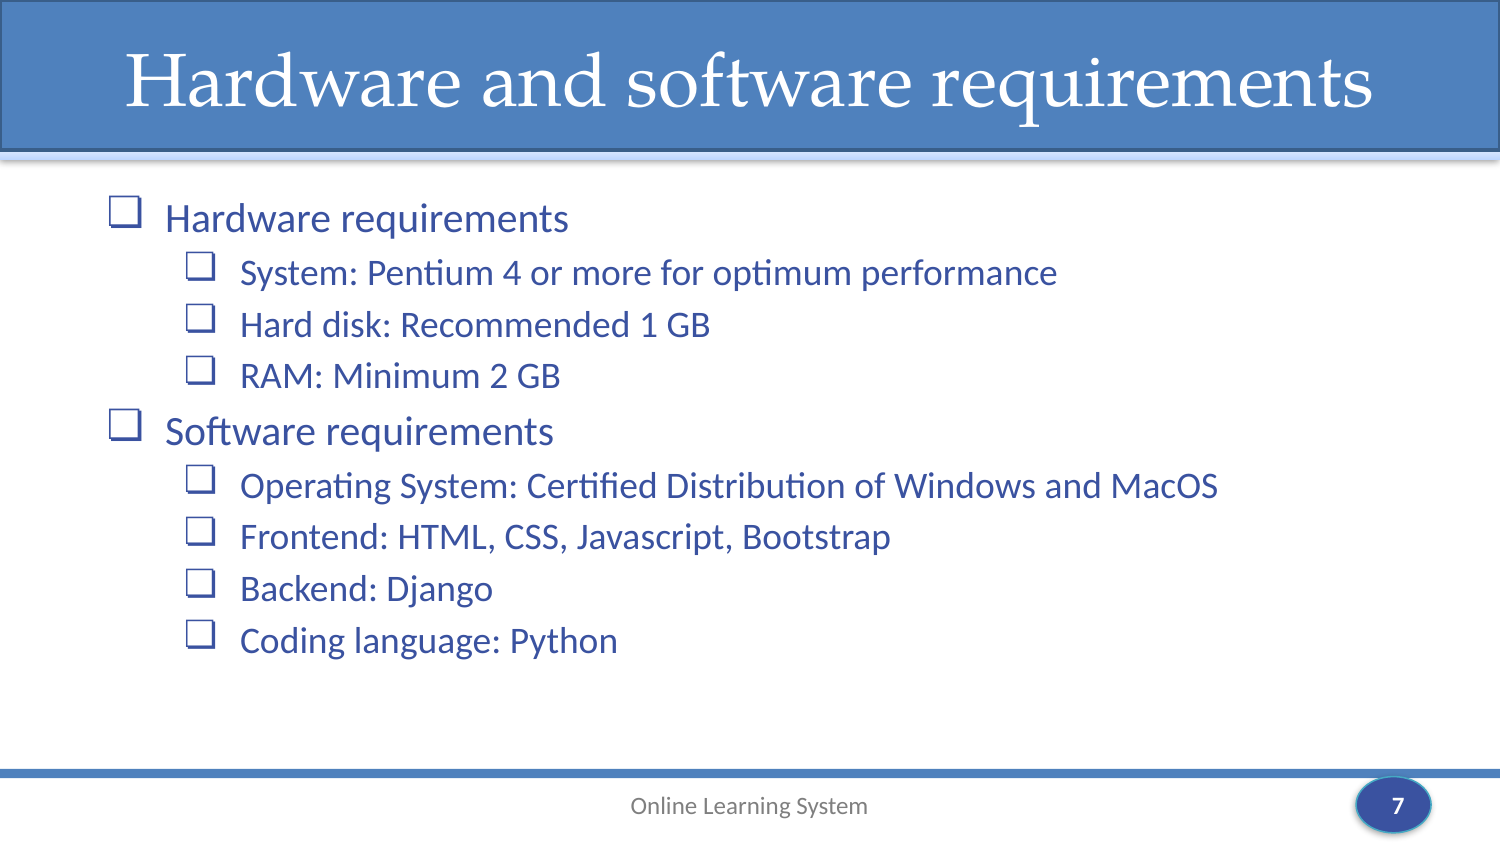

Hardware and software requirements
Hardware requirements
System: Pentium 4 or more for optimum performance
Hard disk: Recommended 1 GB
RAM: Minimum 2 GB
Software requirements
Operating System: Certified Distribution of Windows and MacOS
Frontend: HTML, CSS, Javascript, Bootstrap
Backend: Django
Coding language: Python

7
Online Learning System